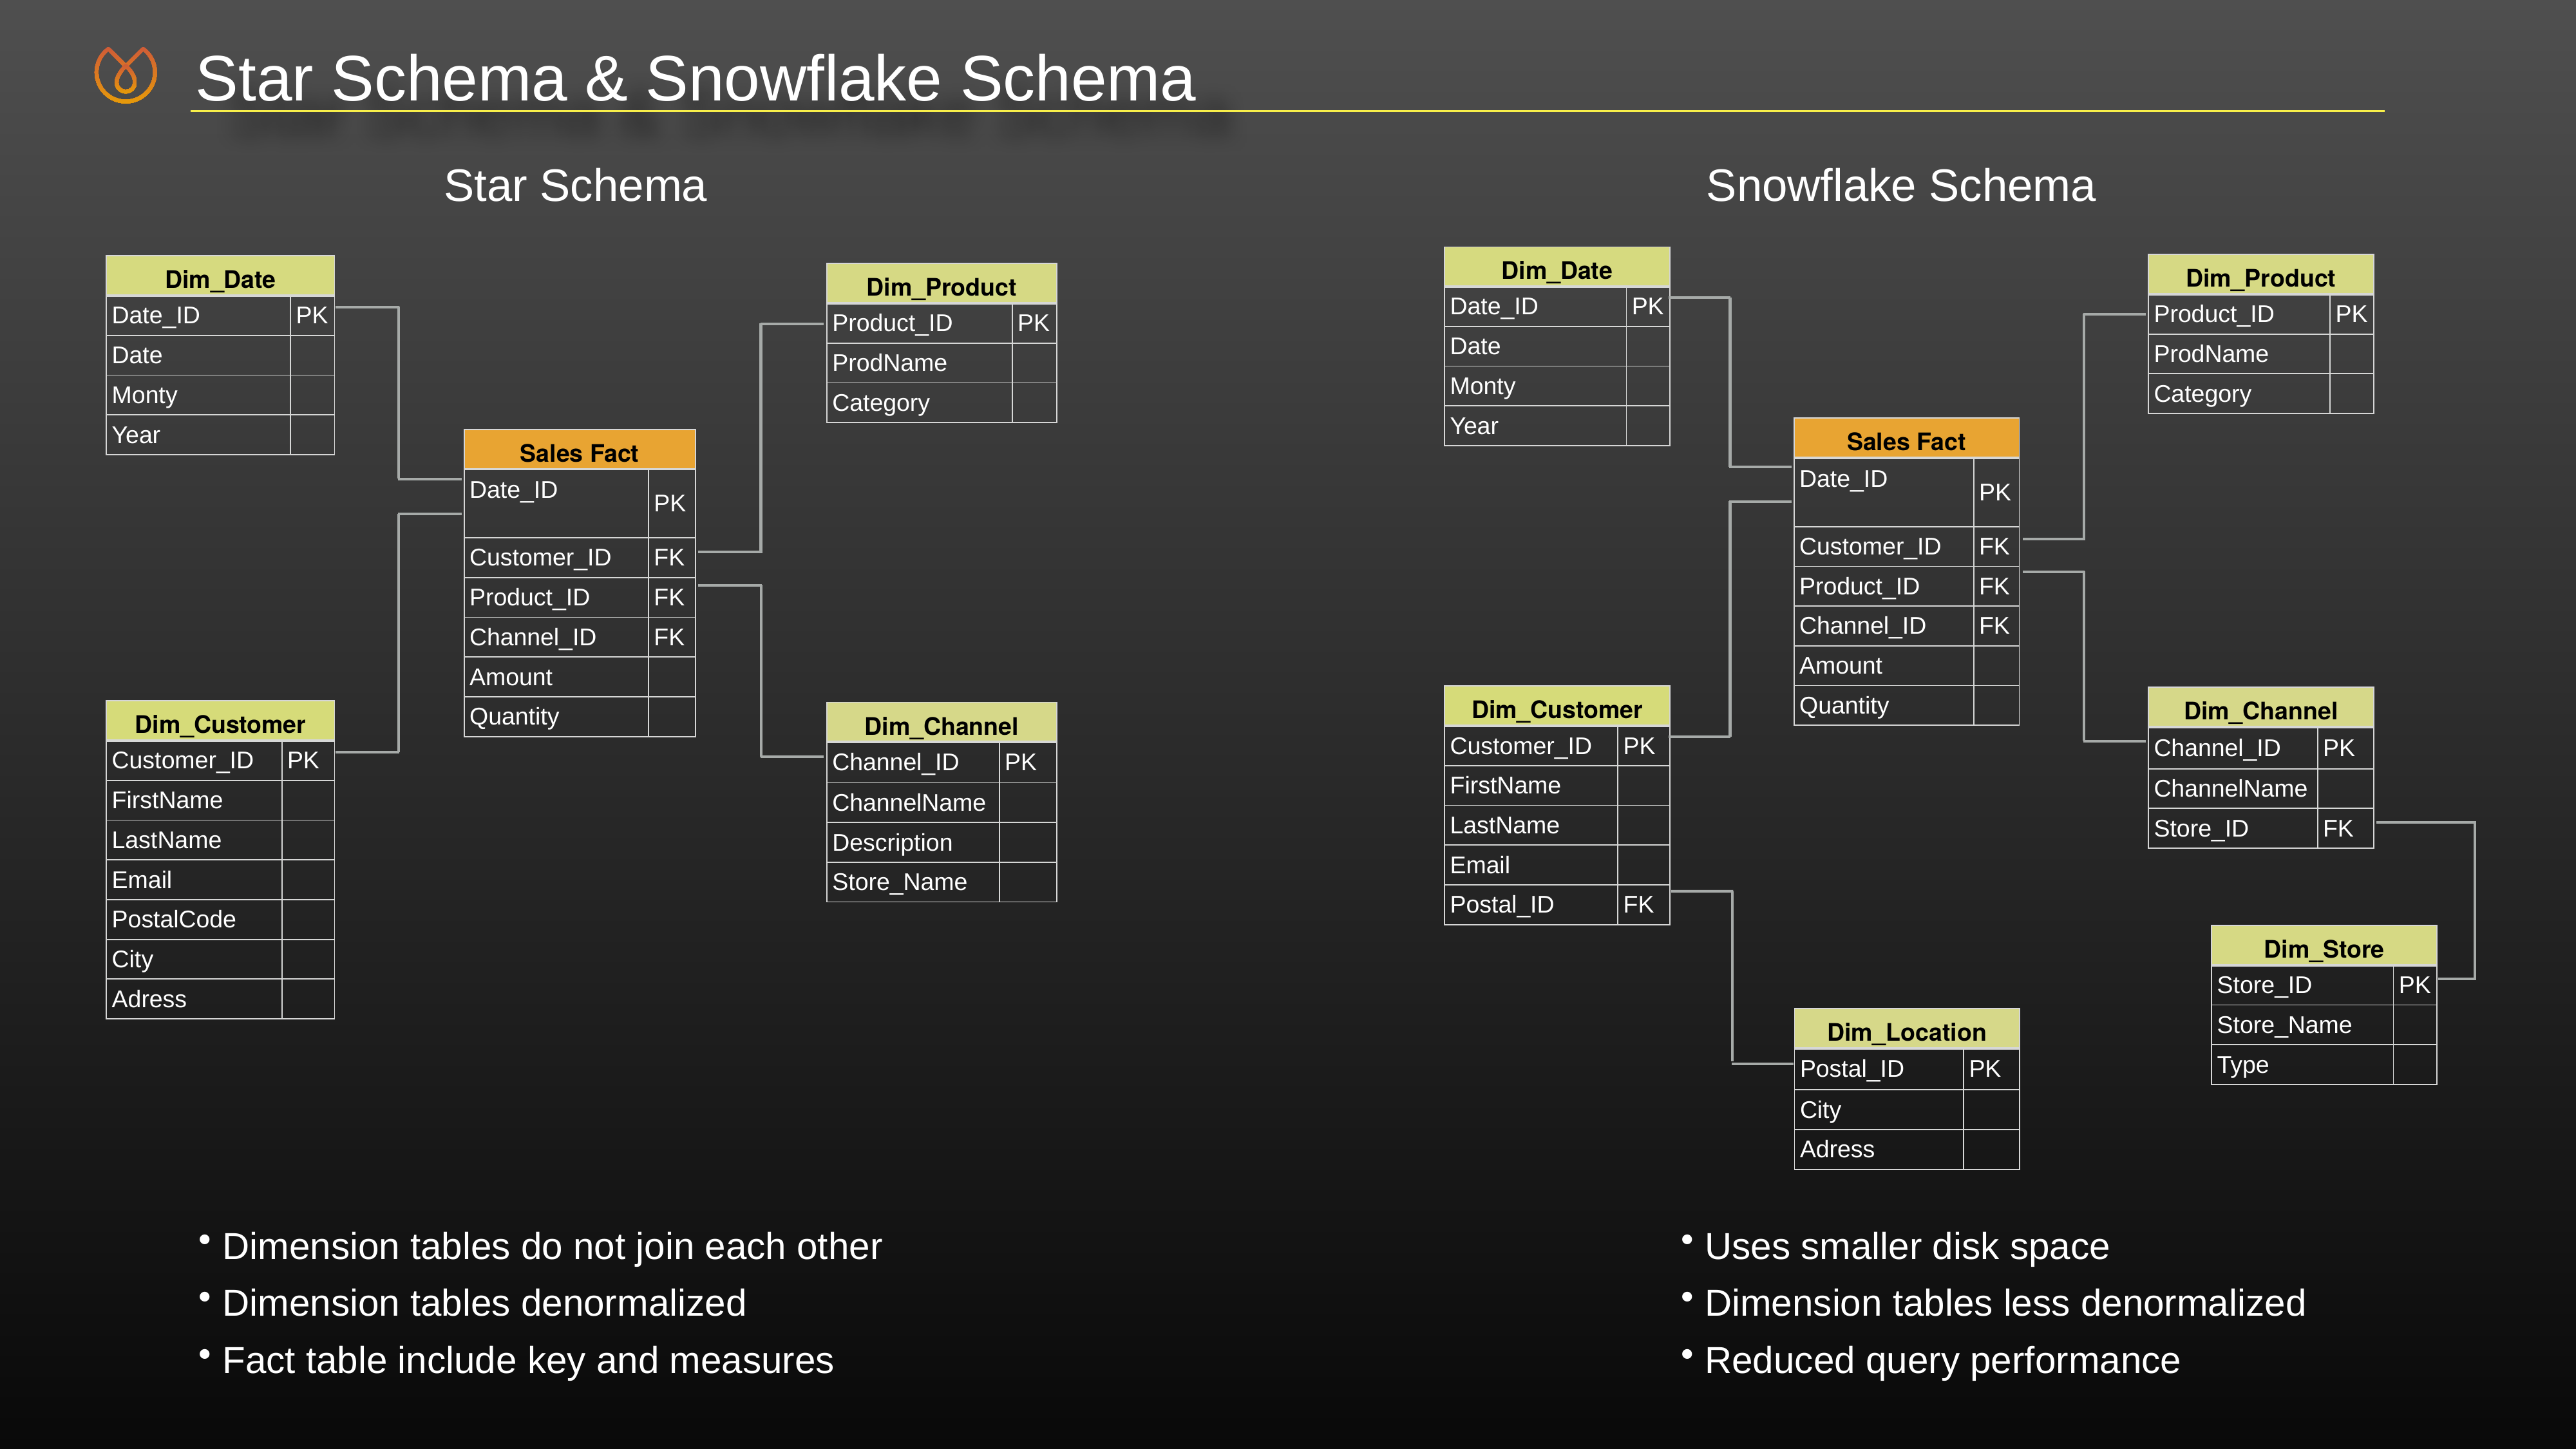

Star Schema & Snowflake Schema

Star Schema
| Dim\_Date |  |
| --- | --- |
| Date\_ID | PK |
| Date |  |
| Monty |  |
| Year |  |
| Dim\_Product |  |
| --- | --- |
| Product\_ID | PK |
| ProdName |  |
| Category |  |

| Sales Fact |  |
| --- | --- |
| Date\_ID | PK |
| Customer\_ID | FK |
| Product\_ID | FK |
| Channel\_ID | FK |
| Amount |  |
| Quantity |  |

| Dim\_Customer |  |
| --- | --- |
| Customer\_ID | PK |
| FirstName |  |
| LastName |  |
| Email |  |
| PostalCode |  |
| City |  |
| Adress |  |
| Dim\_Channel |  |
| --- | --- |
| Channel\_ID | PK |
| ChannelName |  |
| Description |  |
| Store\_Name |  |
Snowflake Schema
| Dim\_Date |  |
| --- | --- |
| Date\_ID | PK |
| Date |  |
| Monty |  |
| Year |  |
| Dim\_Product |  |
| --- | --- |
| Product\_ID | PK |
| ProdName |  |
| Category |  |

| Sales Fact |  |
| --- | --- |
| Date\_ID | PK |
| Customer\_ID | FK |
| Product\_ID | FK |
| Channel\_ID | FK |
| Amount |  |
| Quantity |  |

| Dim\_Customer |  |
| --- | --- |
| Customer\_ID | PK |
| FirstName |  |
| LastName |  |
| Email |  |
| Postal\_ID | FK |
| Dim\_Channel |  |
| --- | --- |
| Channel\_ID | PK |
| ChannelName |  |
| Store\_ID | FK |

| Dim\_Store |  |
| --- | --- |
| Store\_ID | PK |
| Store\_Name |  |
| Type |  |
| Dim\_Location |  |
| --- | --- |
| Postal\_ID | PK |
| City |  |
| Adress |  |
Dimension tables do not join each other
Dimension tables denormalized
Fact table include key and measures
Uses smaller disk space
Dimension tables less denormalized
Reduced query performance